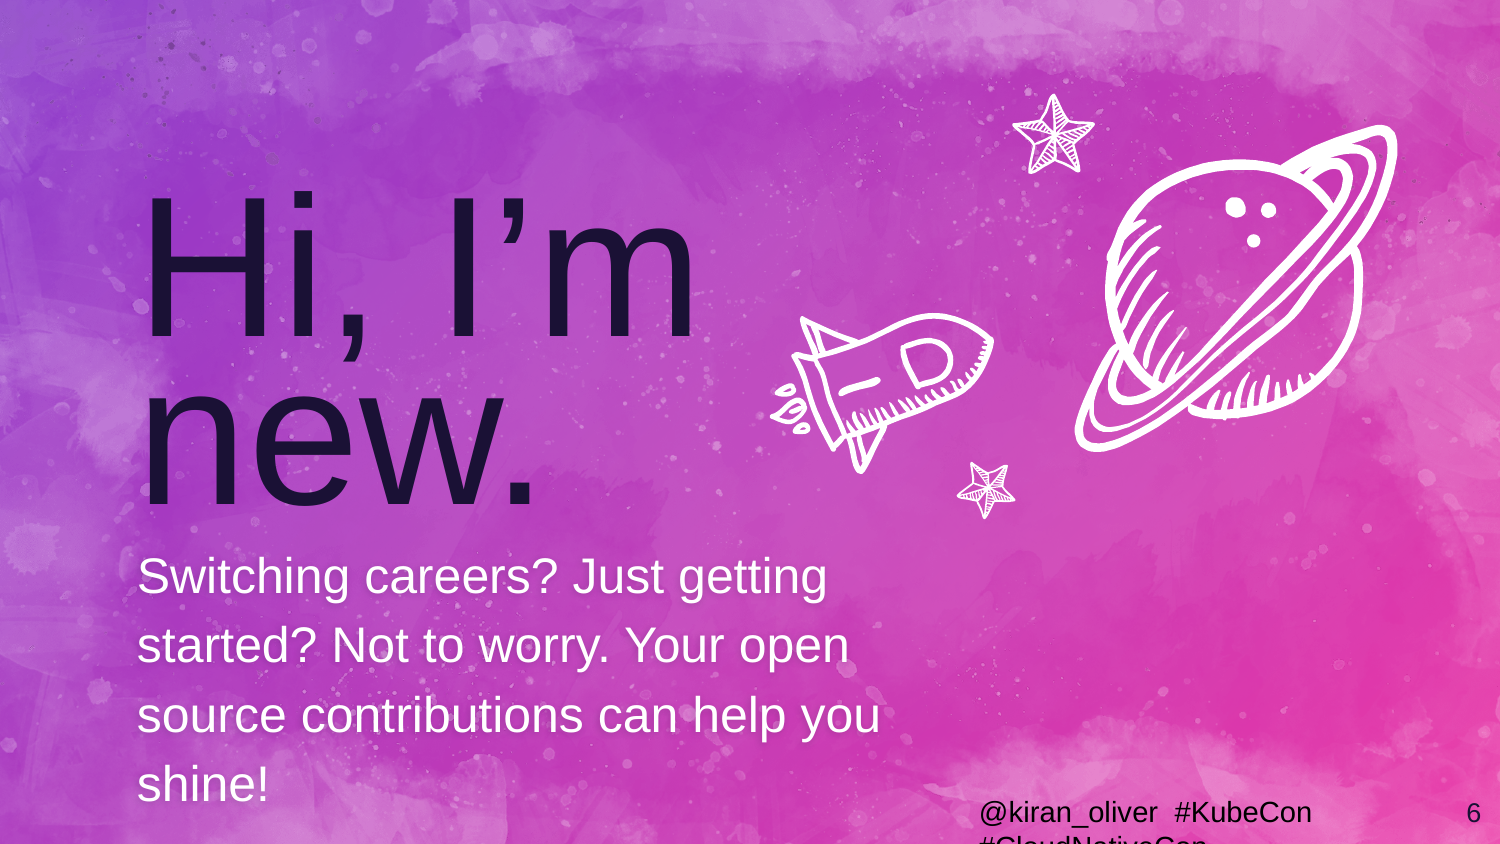

Hi, I’m new.

Switching careers? Just getting started? Not to worry. Your open source contributions can help you shine!
@kiran_oliver  #KubeCon  #CloudNativeCon
6